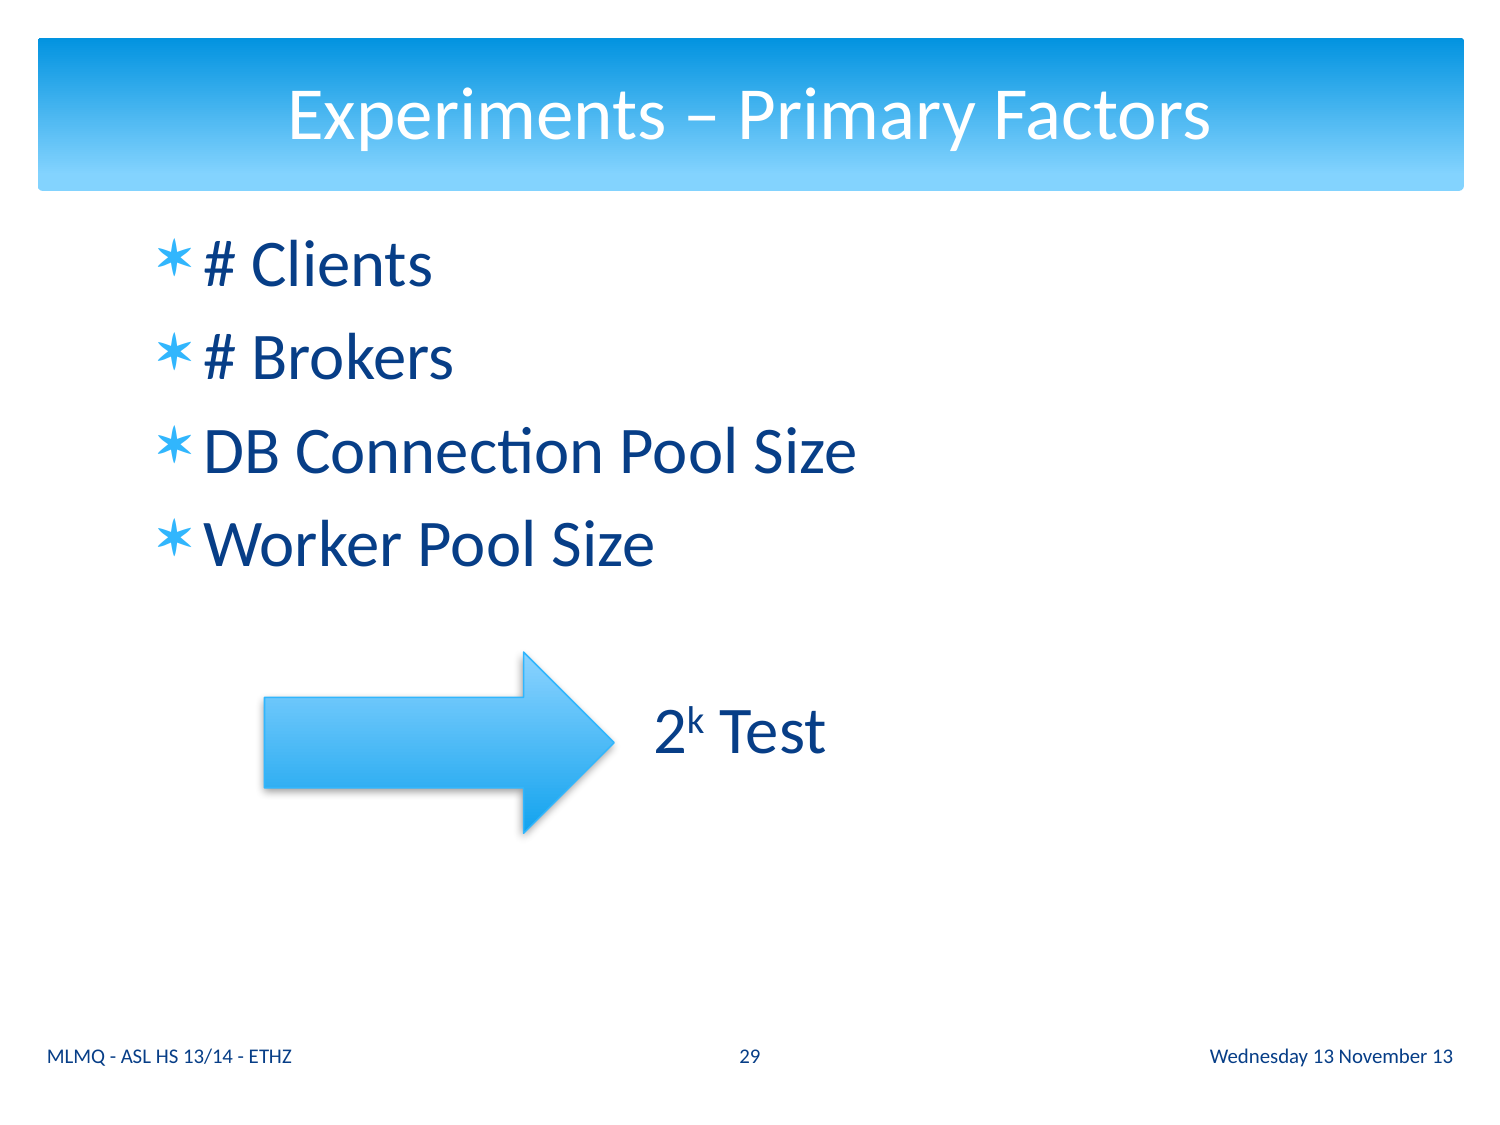

# Experiments – Primary Factors
# Clients
# Brokers
DB Connection Pool Size
Worker Pool Size

                                 2k Test

29
MLMQ - ASL HS 13/14 - ETHZ
Wednesday 13 November 13